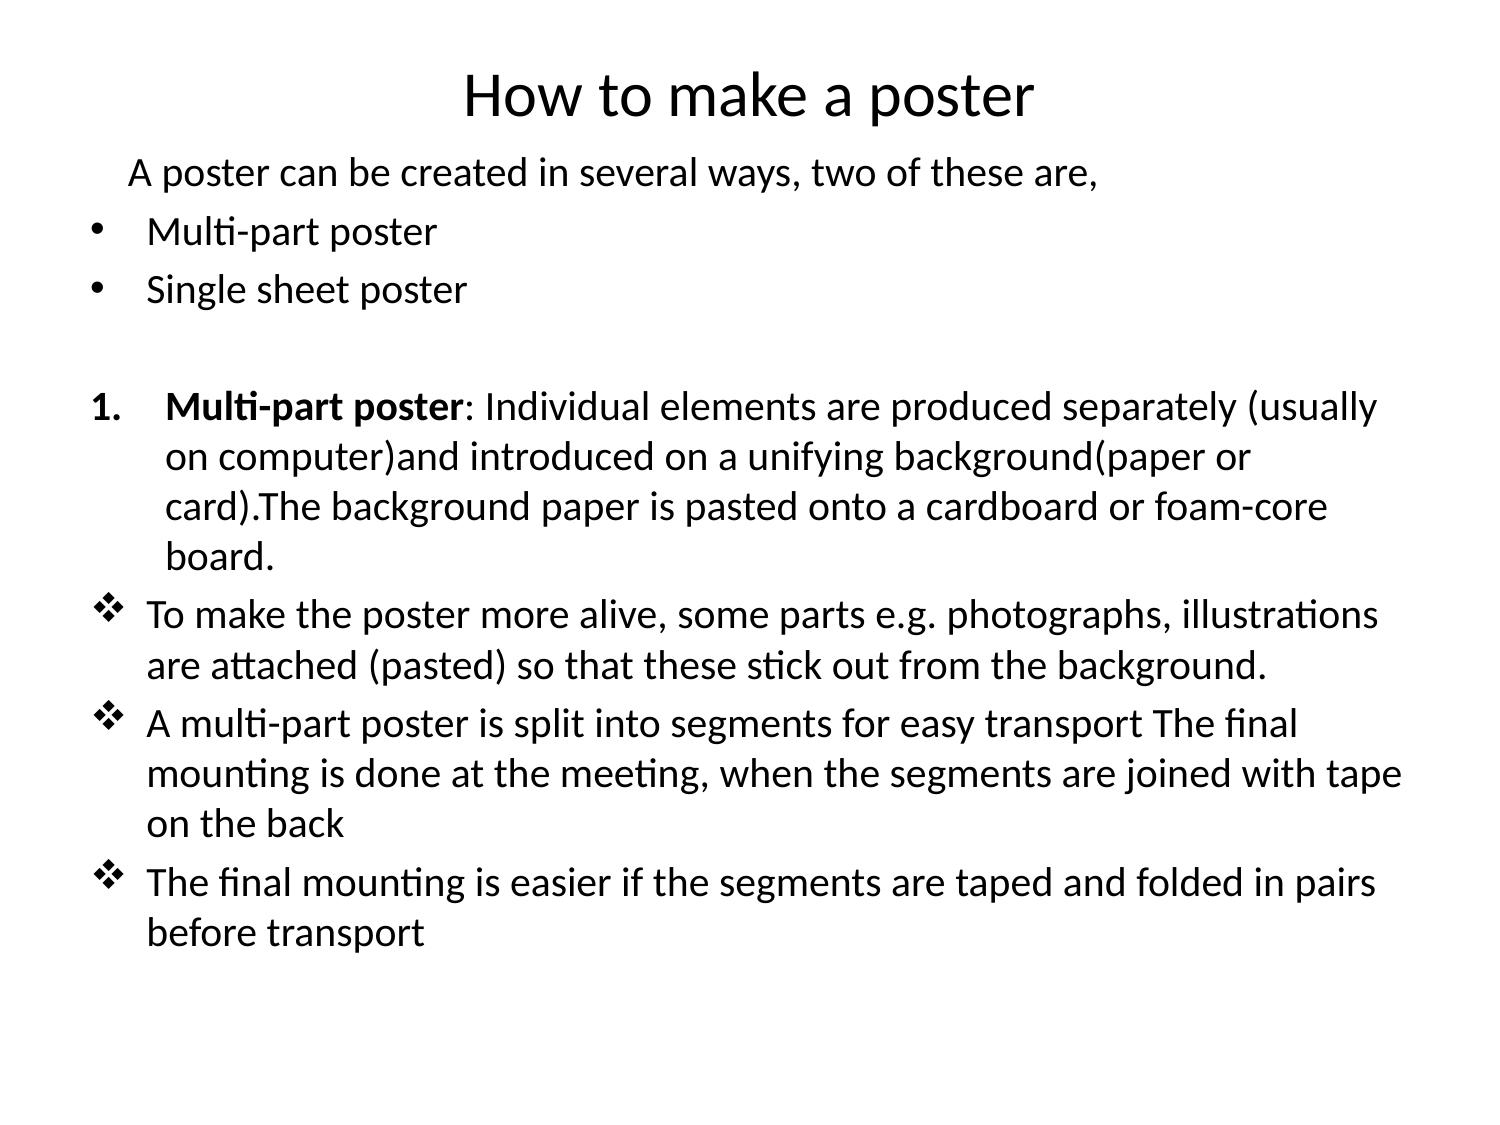

# How to make a poster
    A poster can be created in several ways, two of these are,
Multi-part poster
Single sheet poster

Multi-part poster: Individual elements are produced separately (usually on computer)and introduced on a unifying background(paper or card).The background paper is pasted onto a cardboard or foam-core board.
To make the poster more alive, some parts e.g. photographs, illustrations  are attached (pasted) so that these stick out from the background.
A multi-part poster is split into segments for easy transport The final mounting is done at the meeting, when the segments are joined with tape on the back
The final mounting is easier if the segments are taped and folded in pairs before transport